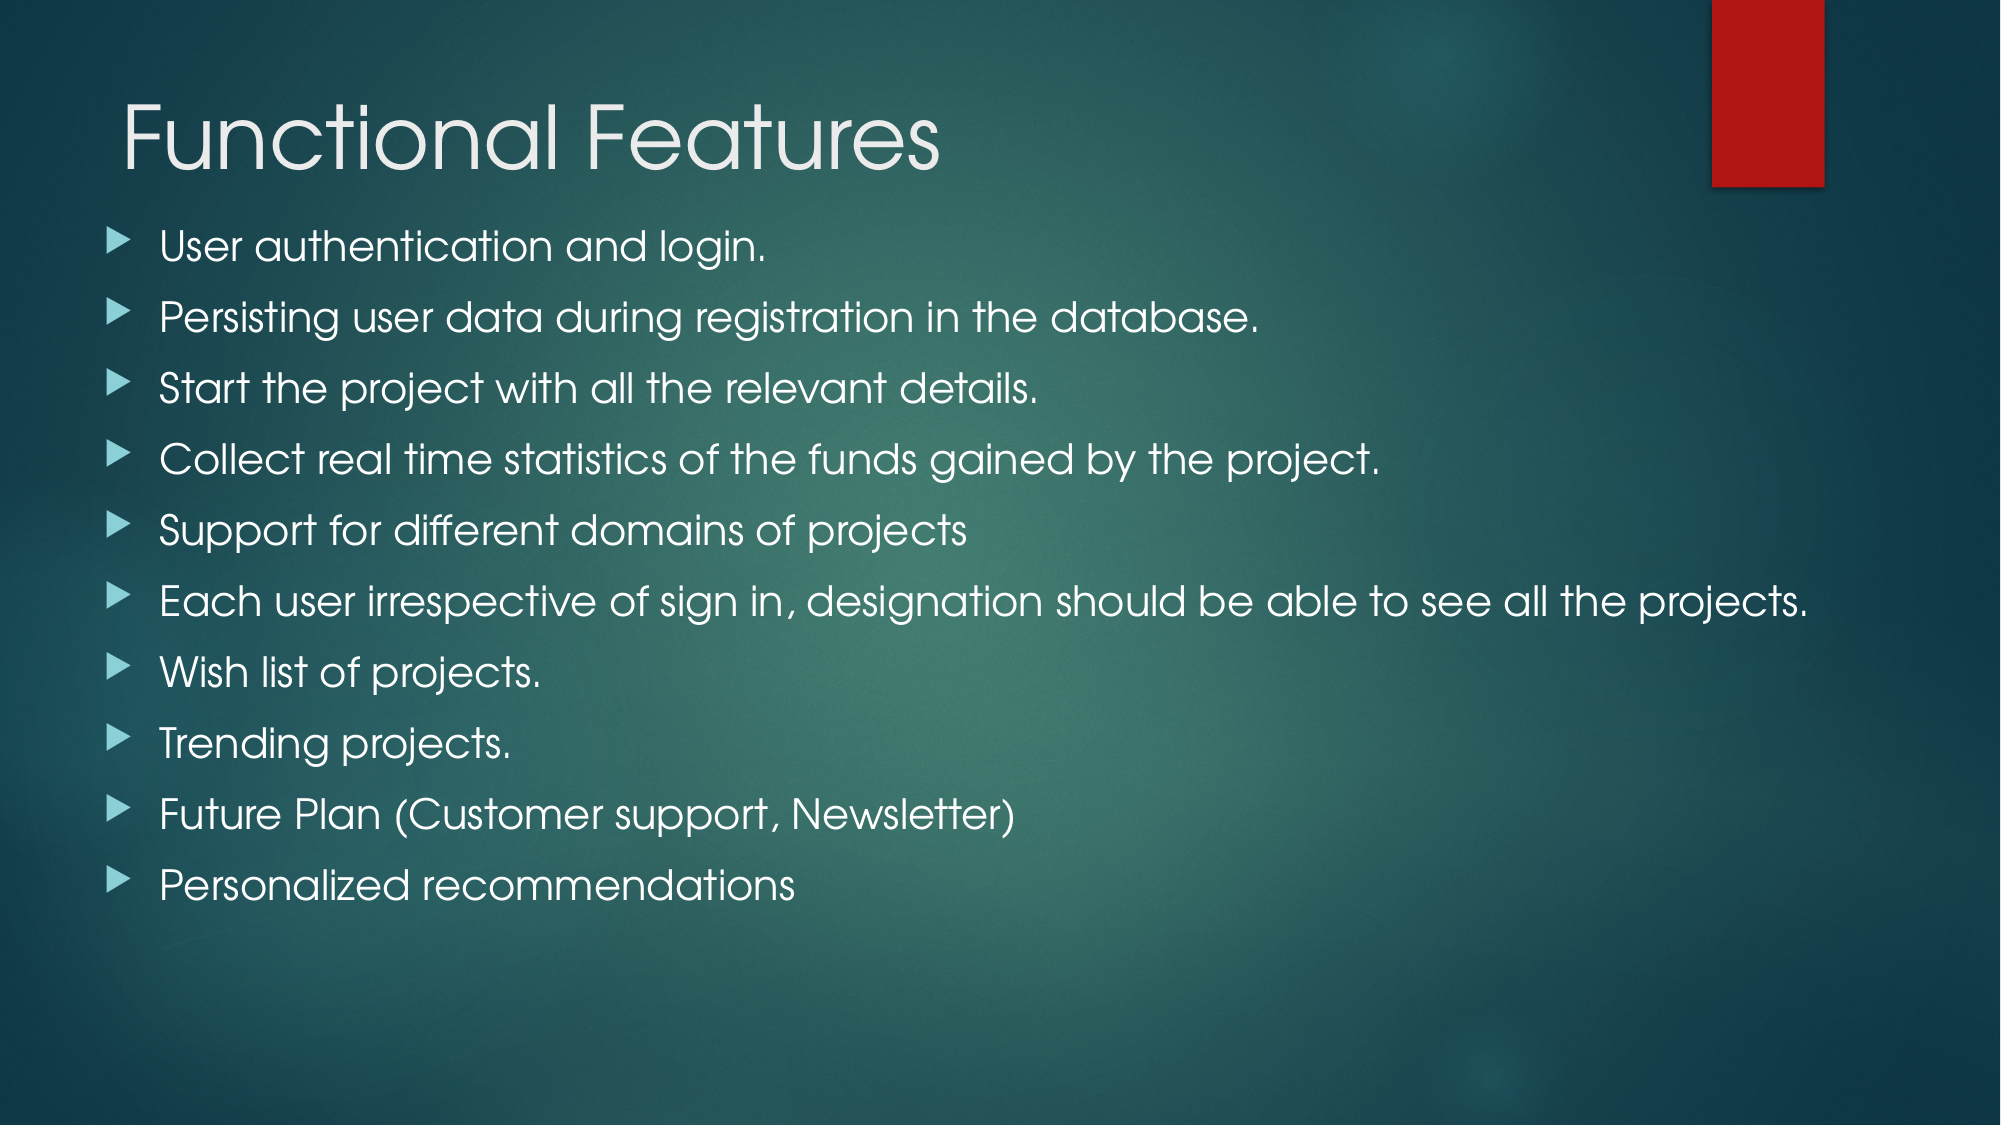

# Functional Features
User authentication and login.
Persisting user data during registration in the database.
Start the project with all the relevant details.
Collect real time statistics of the funds gained by the project.
Support for different domains of projects
Each user irrespective of sign in, designation should be able to see all the projects.
Wish list of projects.
Trending projects.
Future Plan (Customer support, Newsletter)
Personalized recommendations